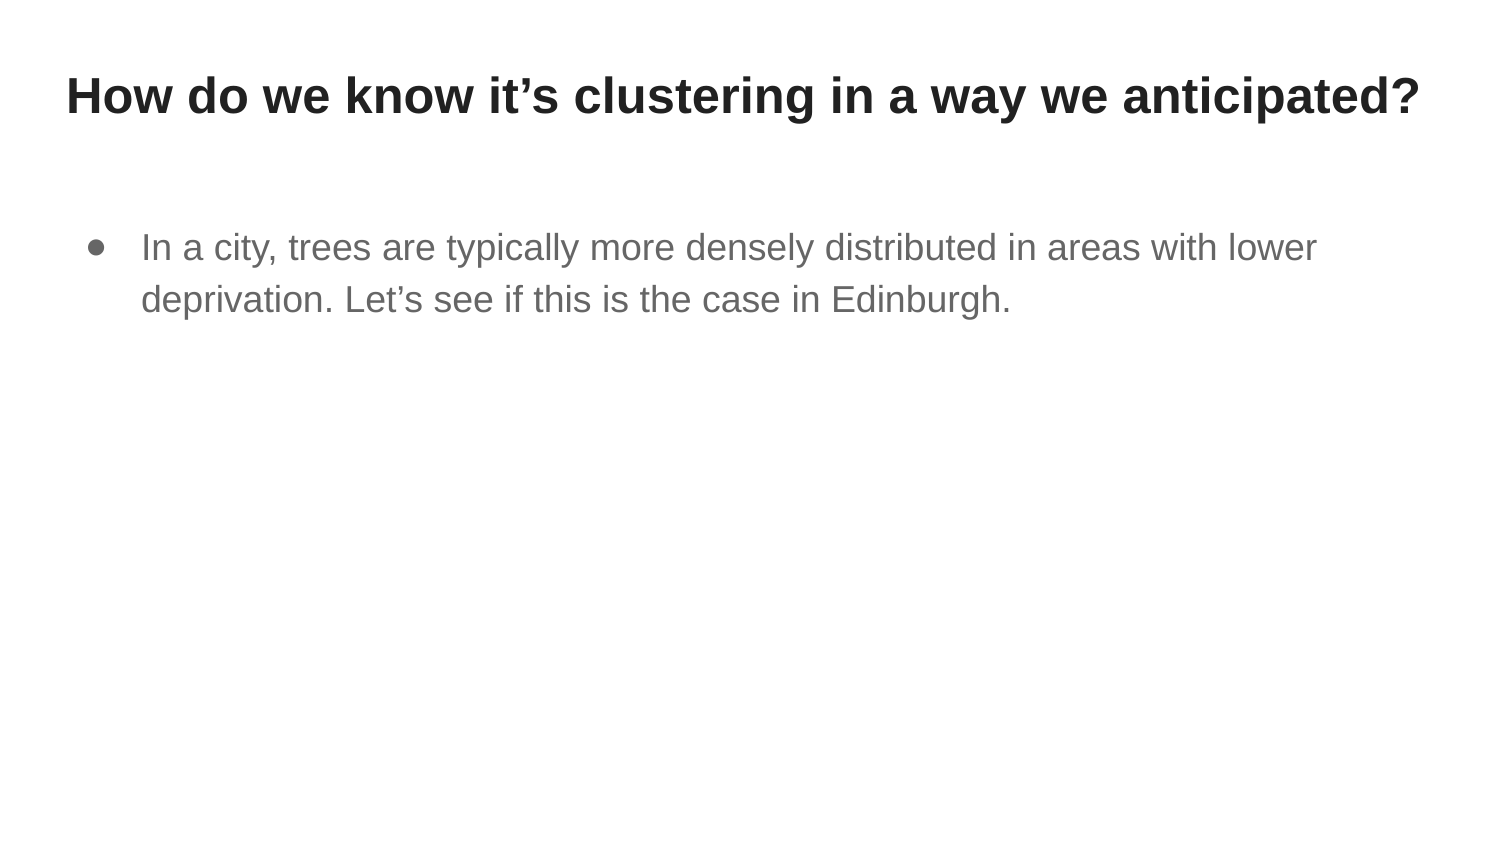

# How do we know it’s clustering in a way we anticipated?
In a city, trees are typically more densely distributed in areas with lower deprivation. Let’s see if this is the case in Edinburgh.